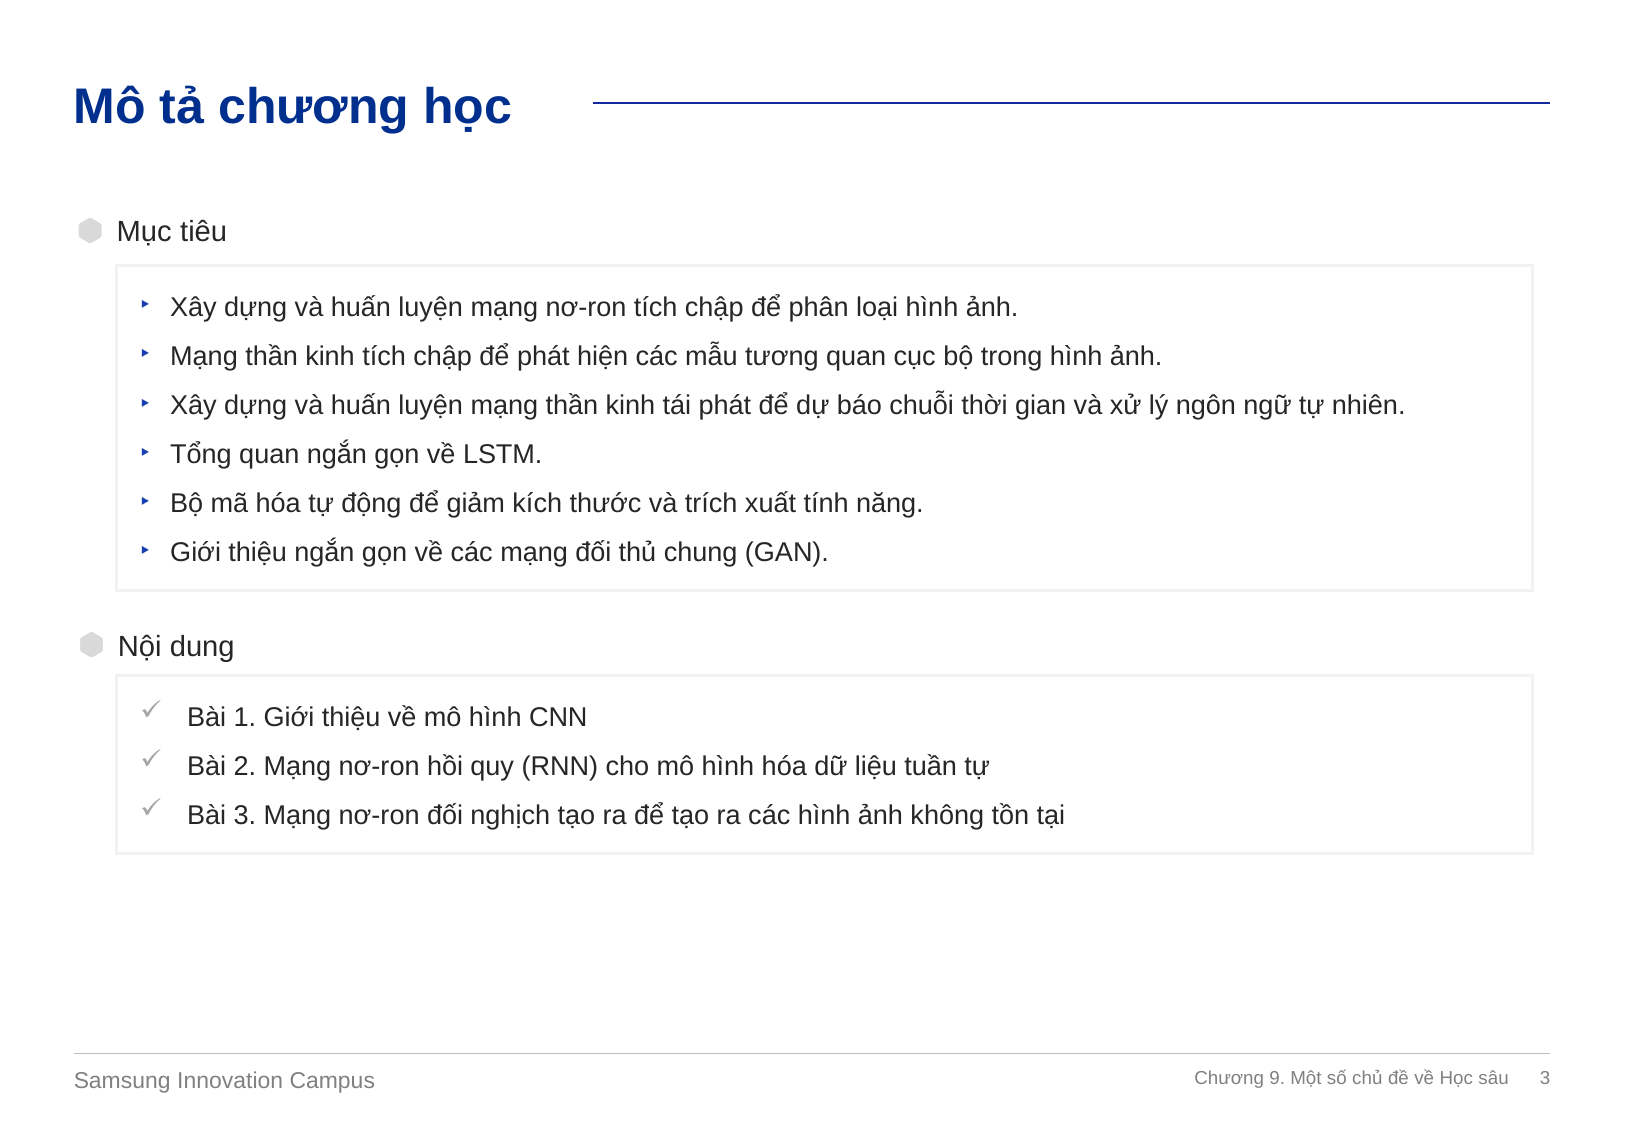

Mô tả chương học

Mục tiêu
Xây dựng và huấn luyện mạng nơ-ron tích chập để phân loại hình ảnh.
Mạng thần kinh tích chập để phát hiện các mẫu tương quan cục bộ trong hình ảnh.
Xây dựng và huấn luyện mạng thần kinh tái phát để dự báo chuỗi thời gian và xử lý ngôn ngữ tự nhiên.
Tổng quan ngắn gọn về LSTM.
Bộ mã hóa tự động để giảm kích thước và trích xuất tính năng.
Giới thiệu ngắn gọn về các mạng đối thủ chung (GAN).

Nội dung
Bài 1. Giới thiệu về mô hình CNN
Bài 2. Mạng nơ-ron hồi quy (RNN) cho mô hình hóa dữ liệu tuần tự
Bài 3. Mạng nơ-ron đối nghịch tạo ra để tạo ra các hình ảnh không tồn tại